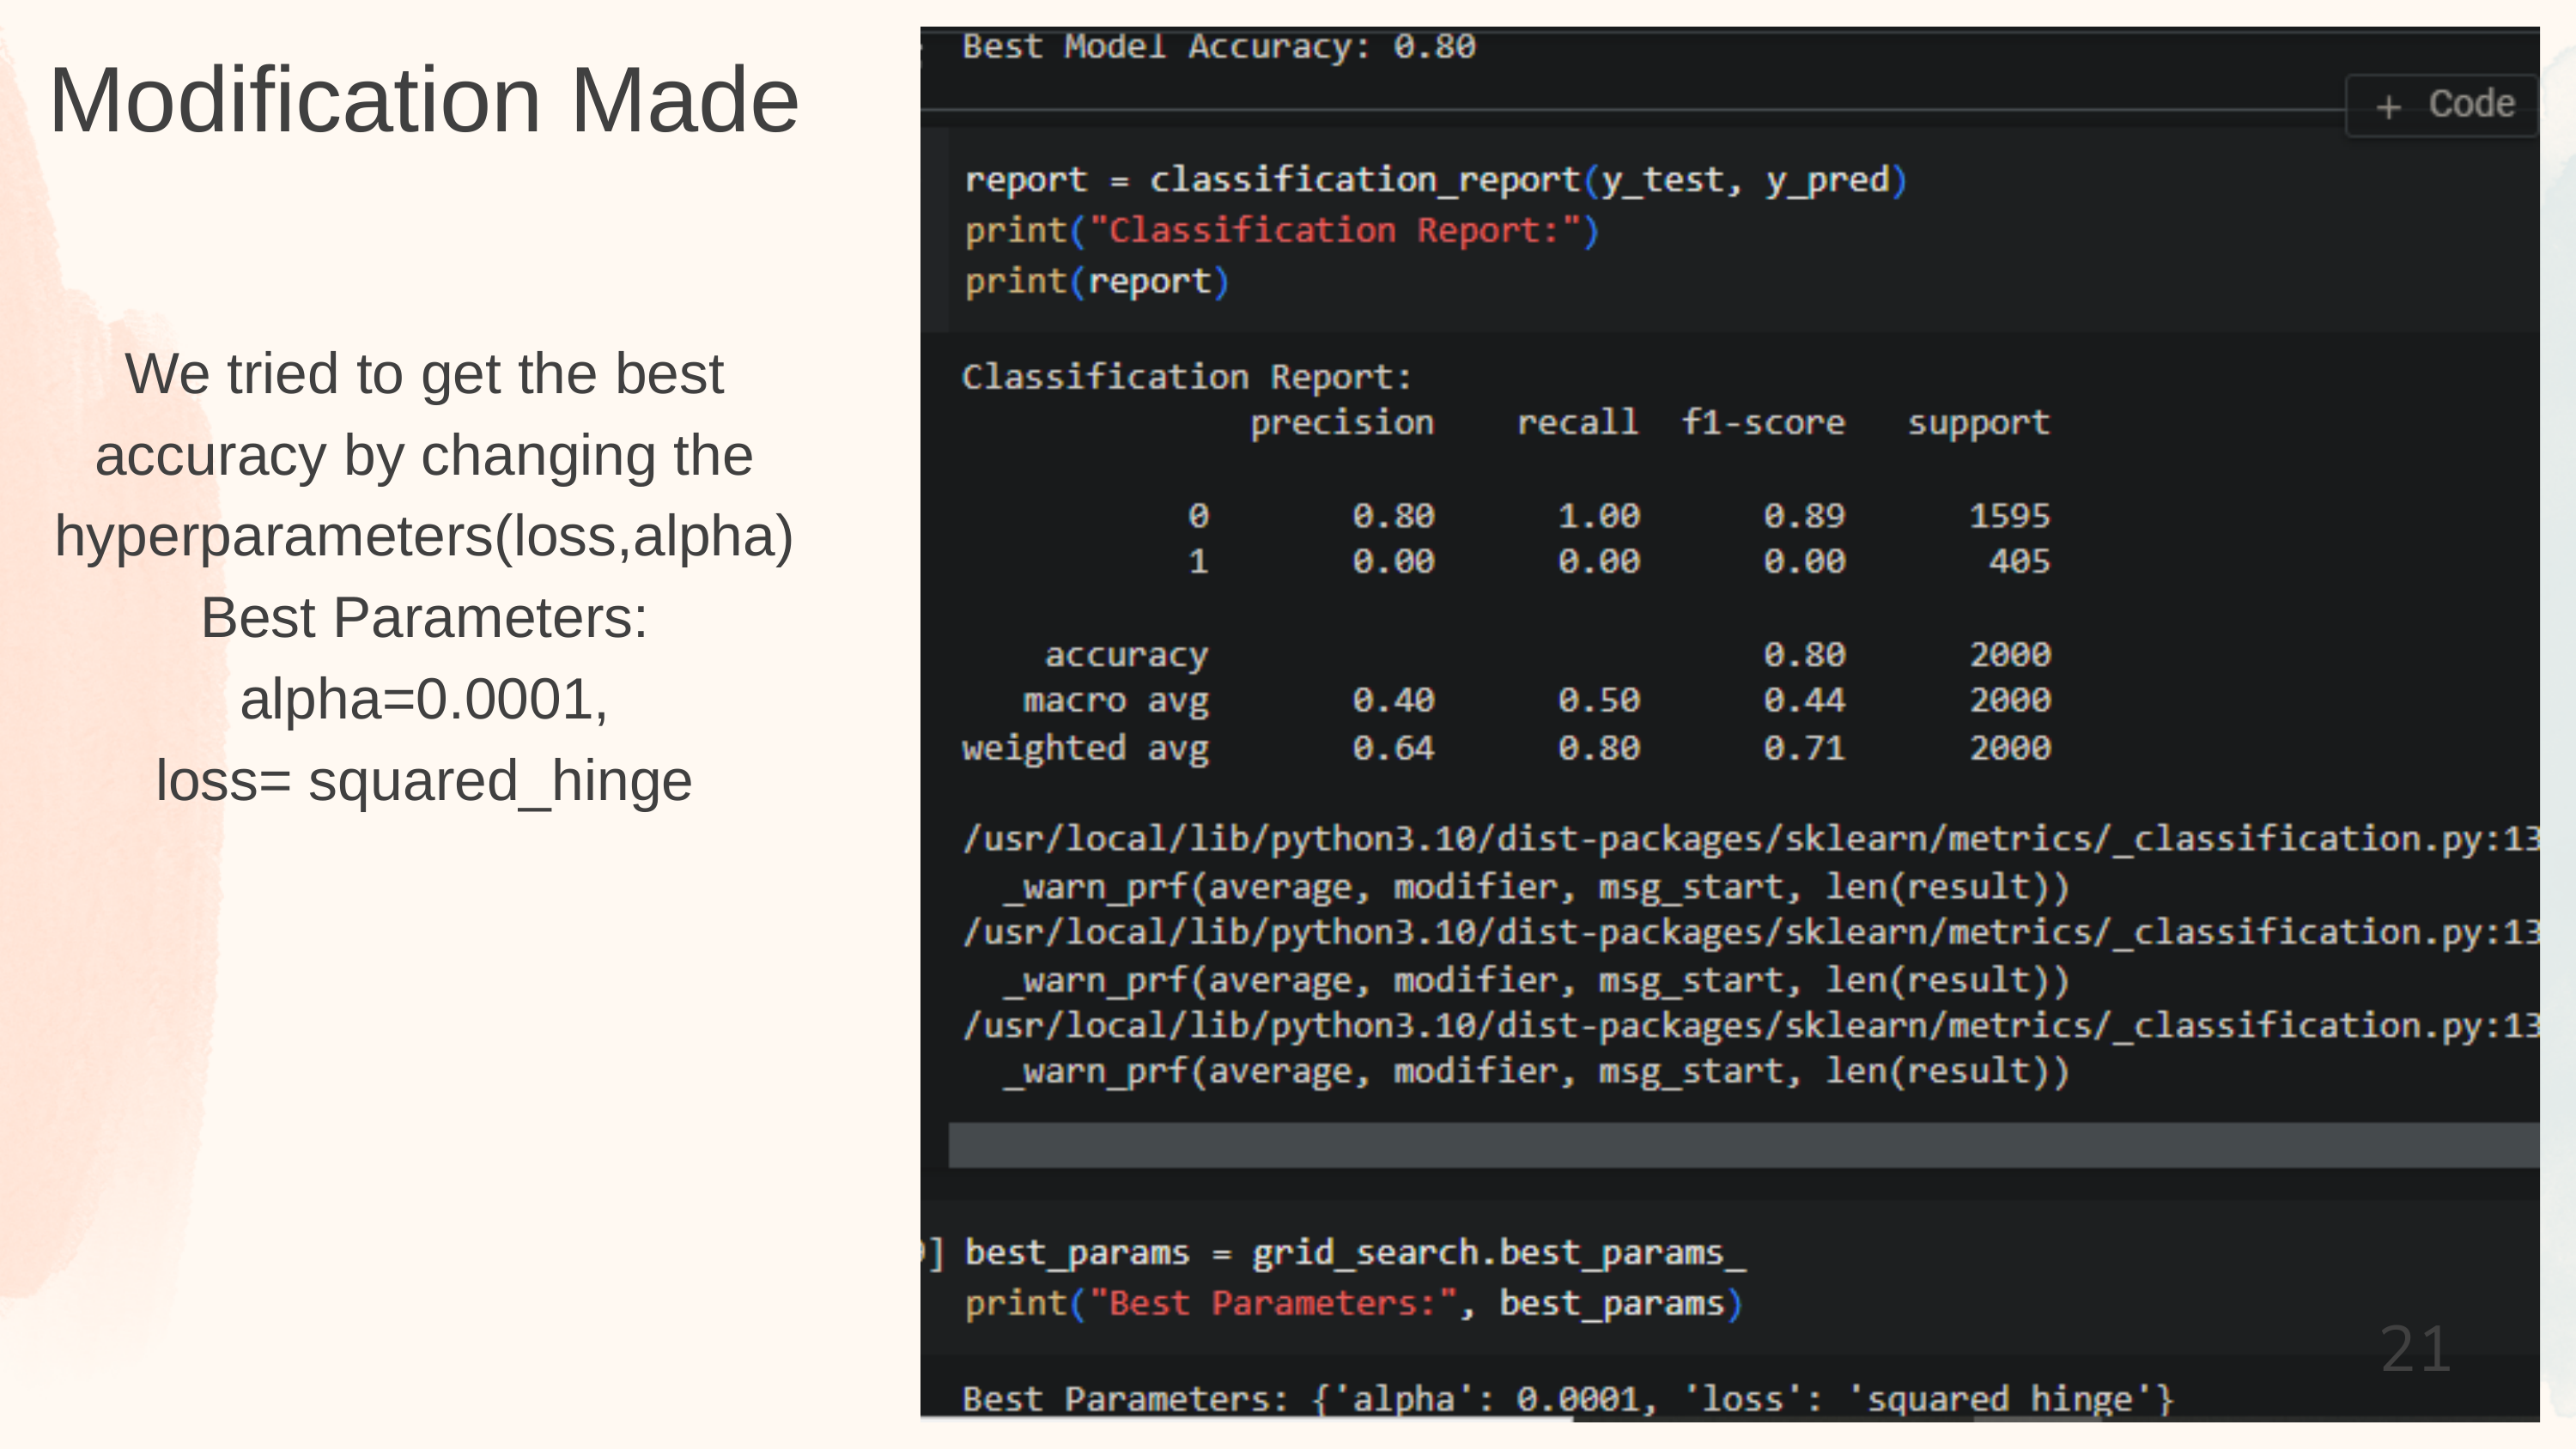

Modification Made

We tried to get the best accuracy by changing the hyperparameters(loss,alpha)
Best Parameters: alpha=0.0001,
 loss= squared_hinge
21